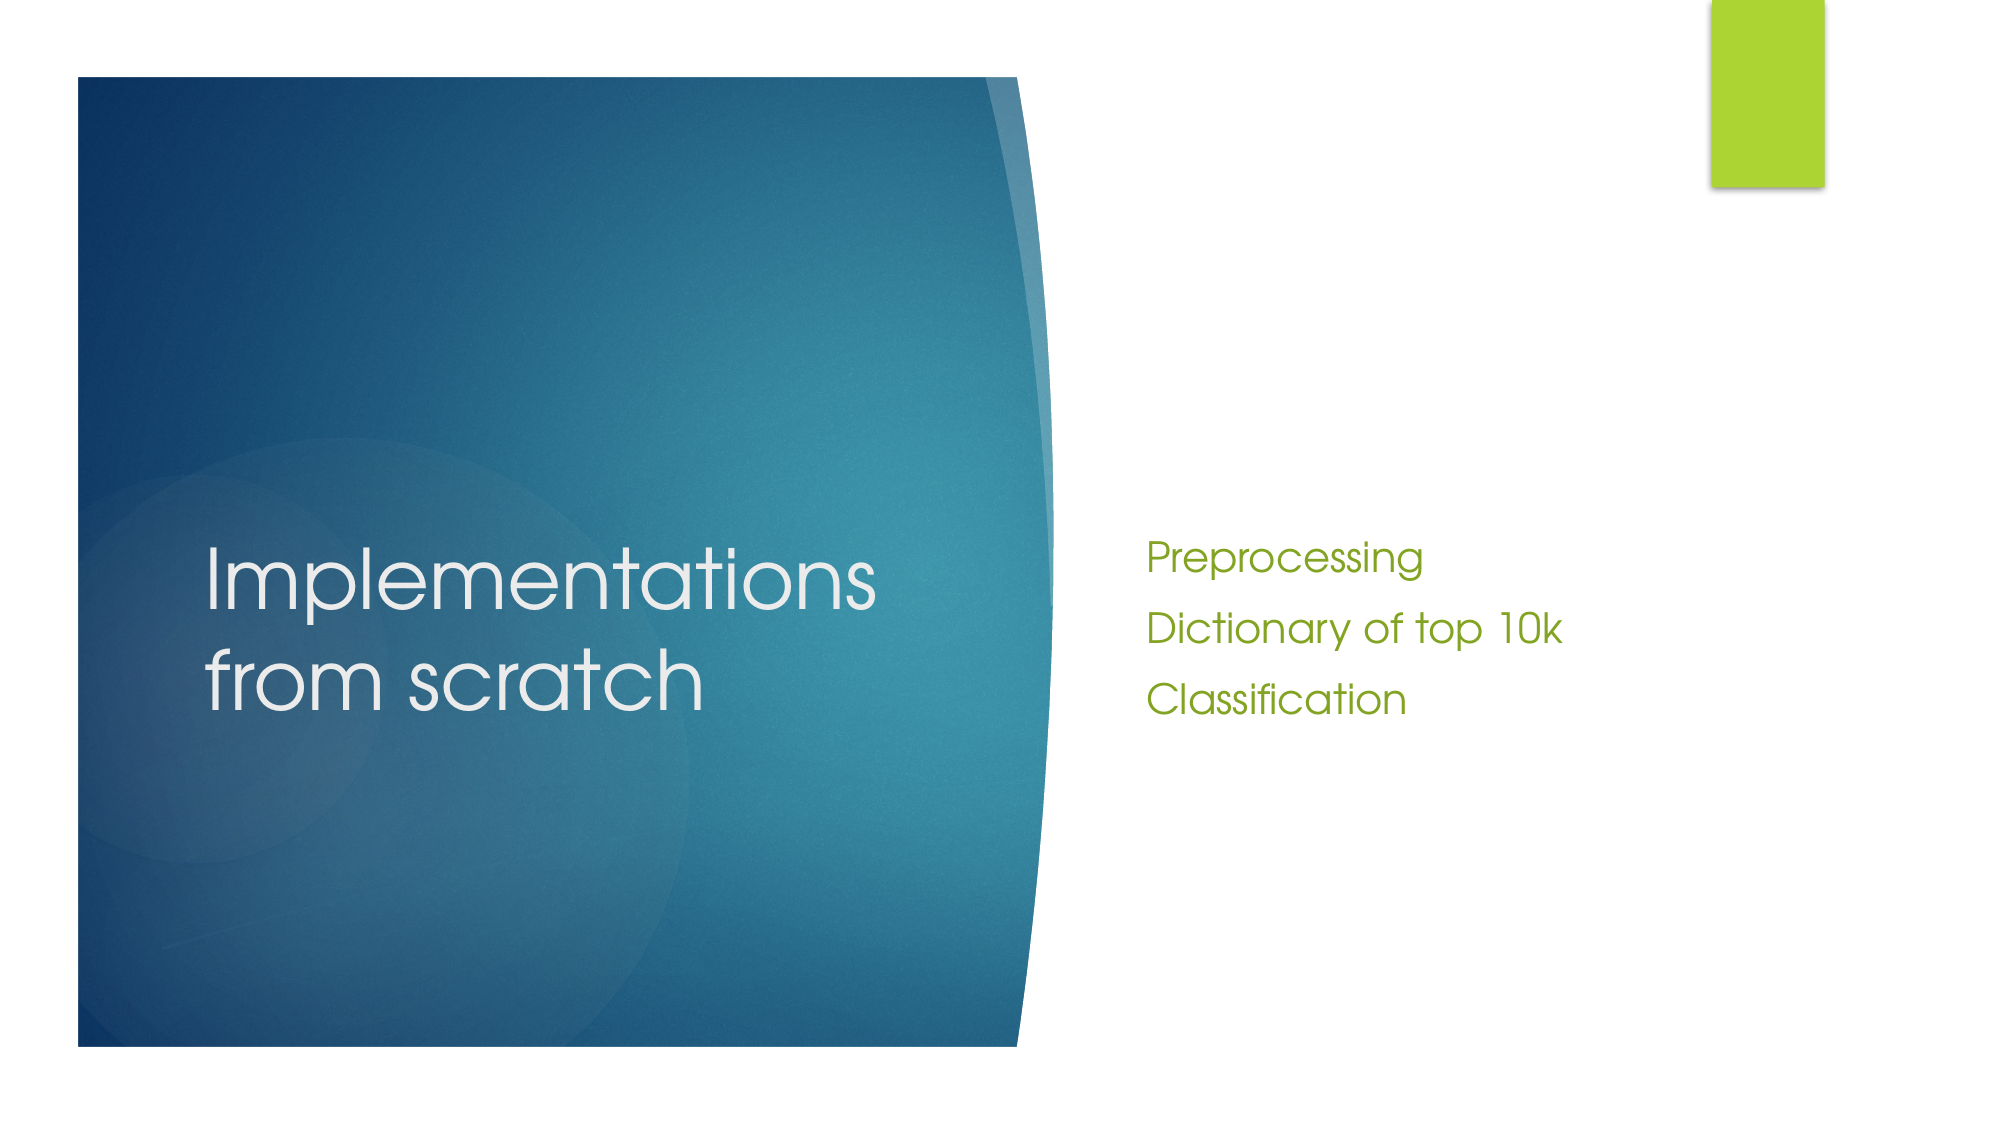

Preprocessing
Dictionary of top 10k
Classification
# Implementations from scratch